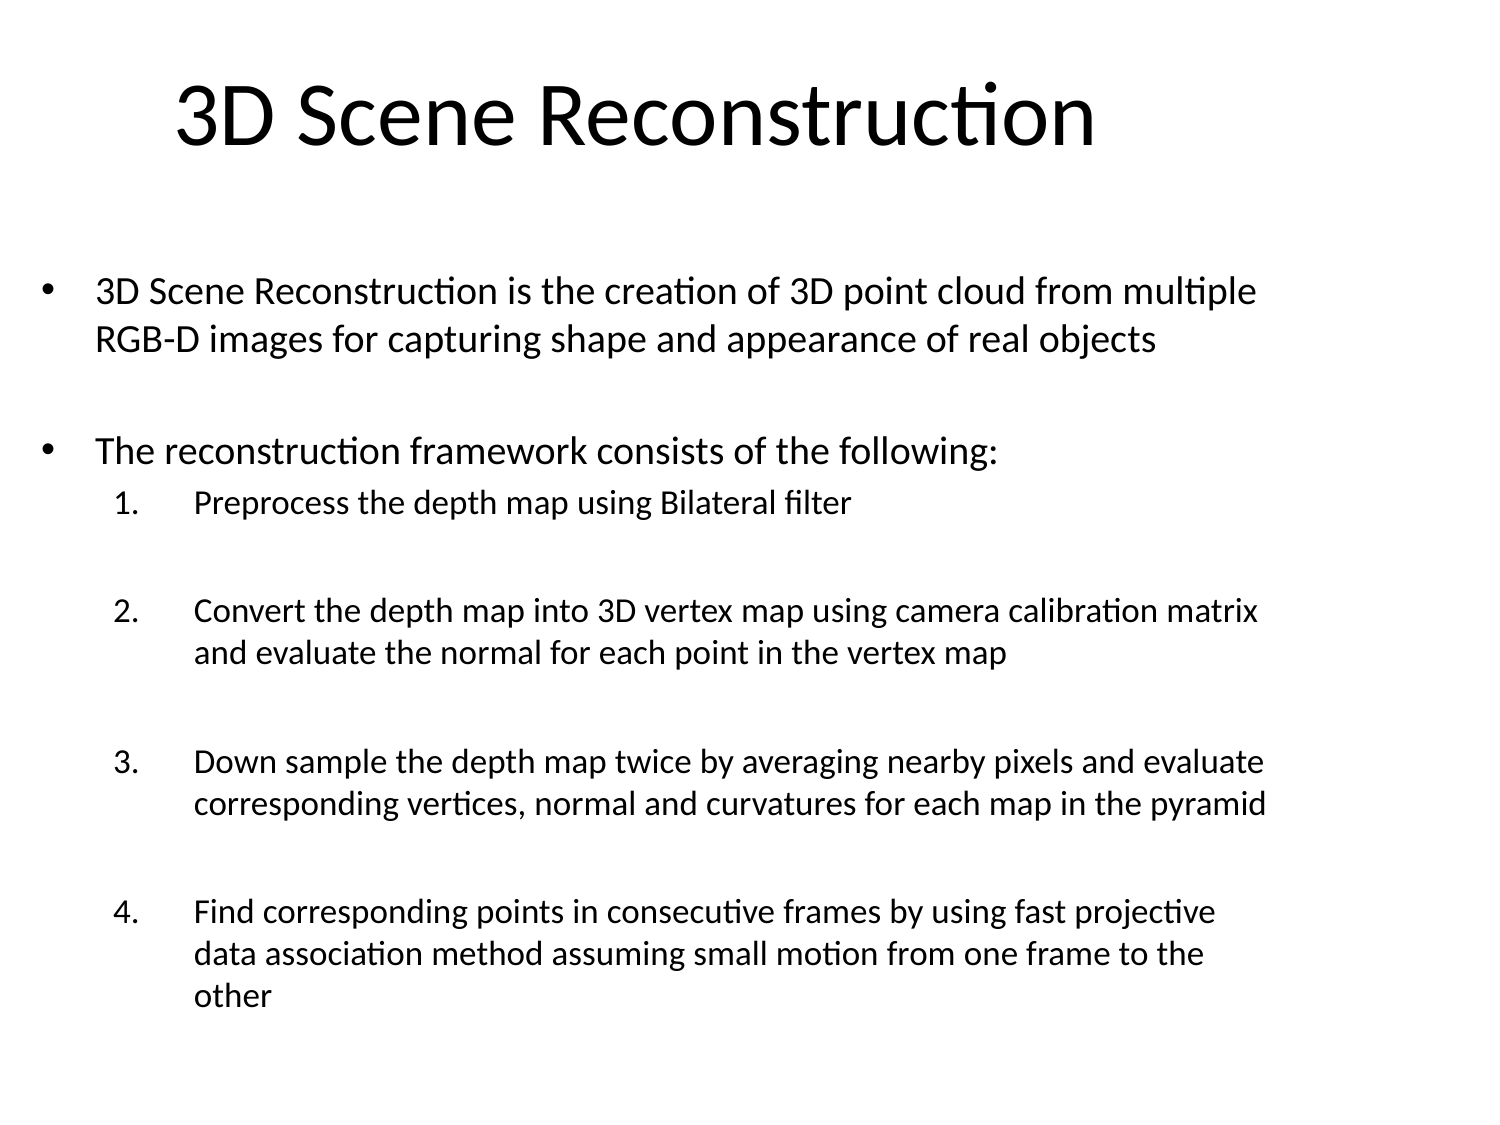

# 3D Scene Reconstruction
3D Scene Reconstruction is the creation of 3D point cloud from multiple RGB-D images for capturing shape and appearance of real objects

The reconstruction framework consists of the following:
Preprocess the depth map using Bilateral filter

Convert the depth map into 3D vertex map using camera calibration matrix and evaluate the normal for each point in the vertex map

Down sample the depth map twice by averaging nearby pixels and evaluate corresponding vertices, normal and curvatures for each map in the pyramid

Find corresponding points in consecutive frames by using fast projective data association method assuming small motion from one frame to the other